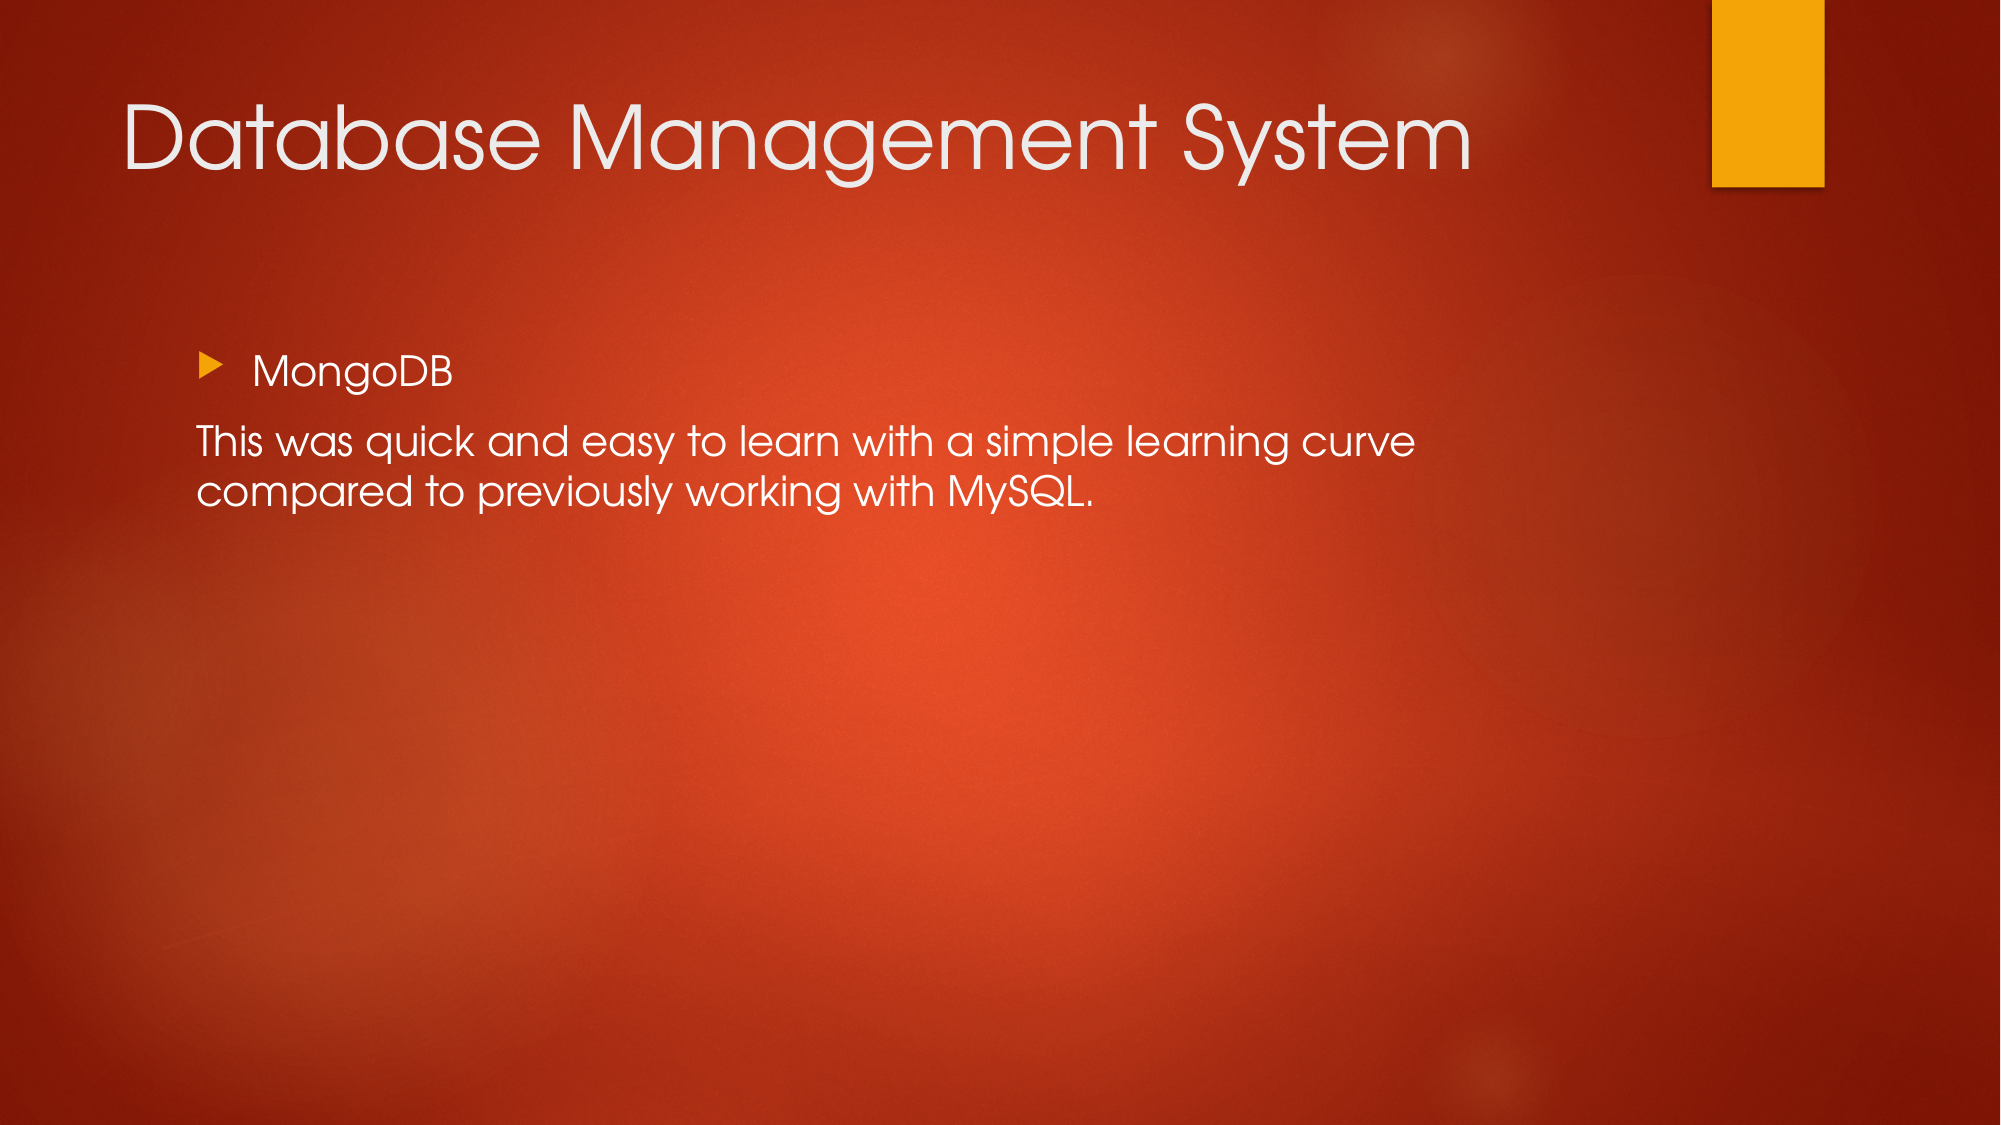

# Database Management System
MongoDB
This was quick and easy to learn with a simple learning curve compared to previously working with MySQL.